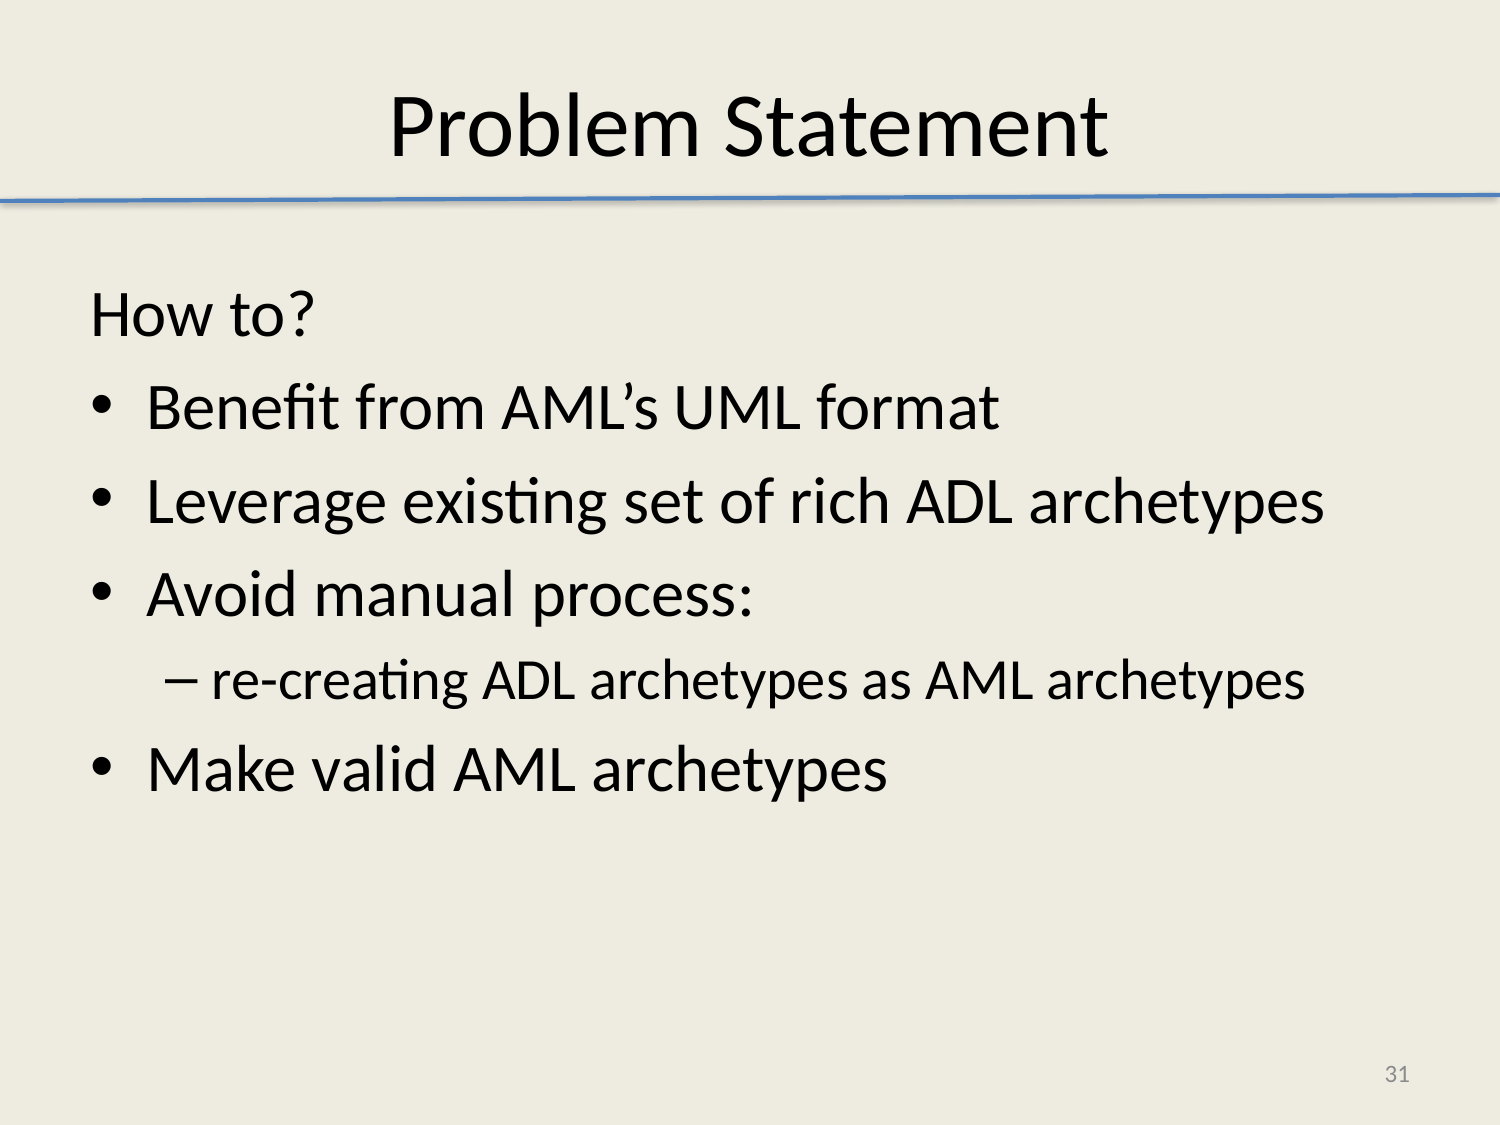

Problem Statement
How to?
Benefit from AML’s UML format
Leverage existing set of rich ADL archetypes
Avoid manual process:
re-creating ADL archetypes as AML archetypes
Make valid AML archetypes

31